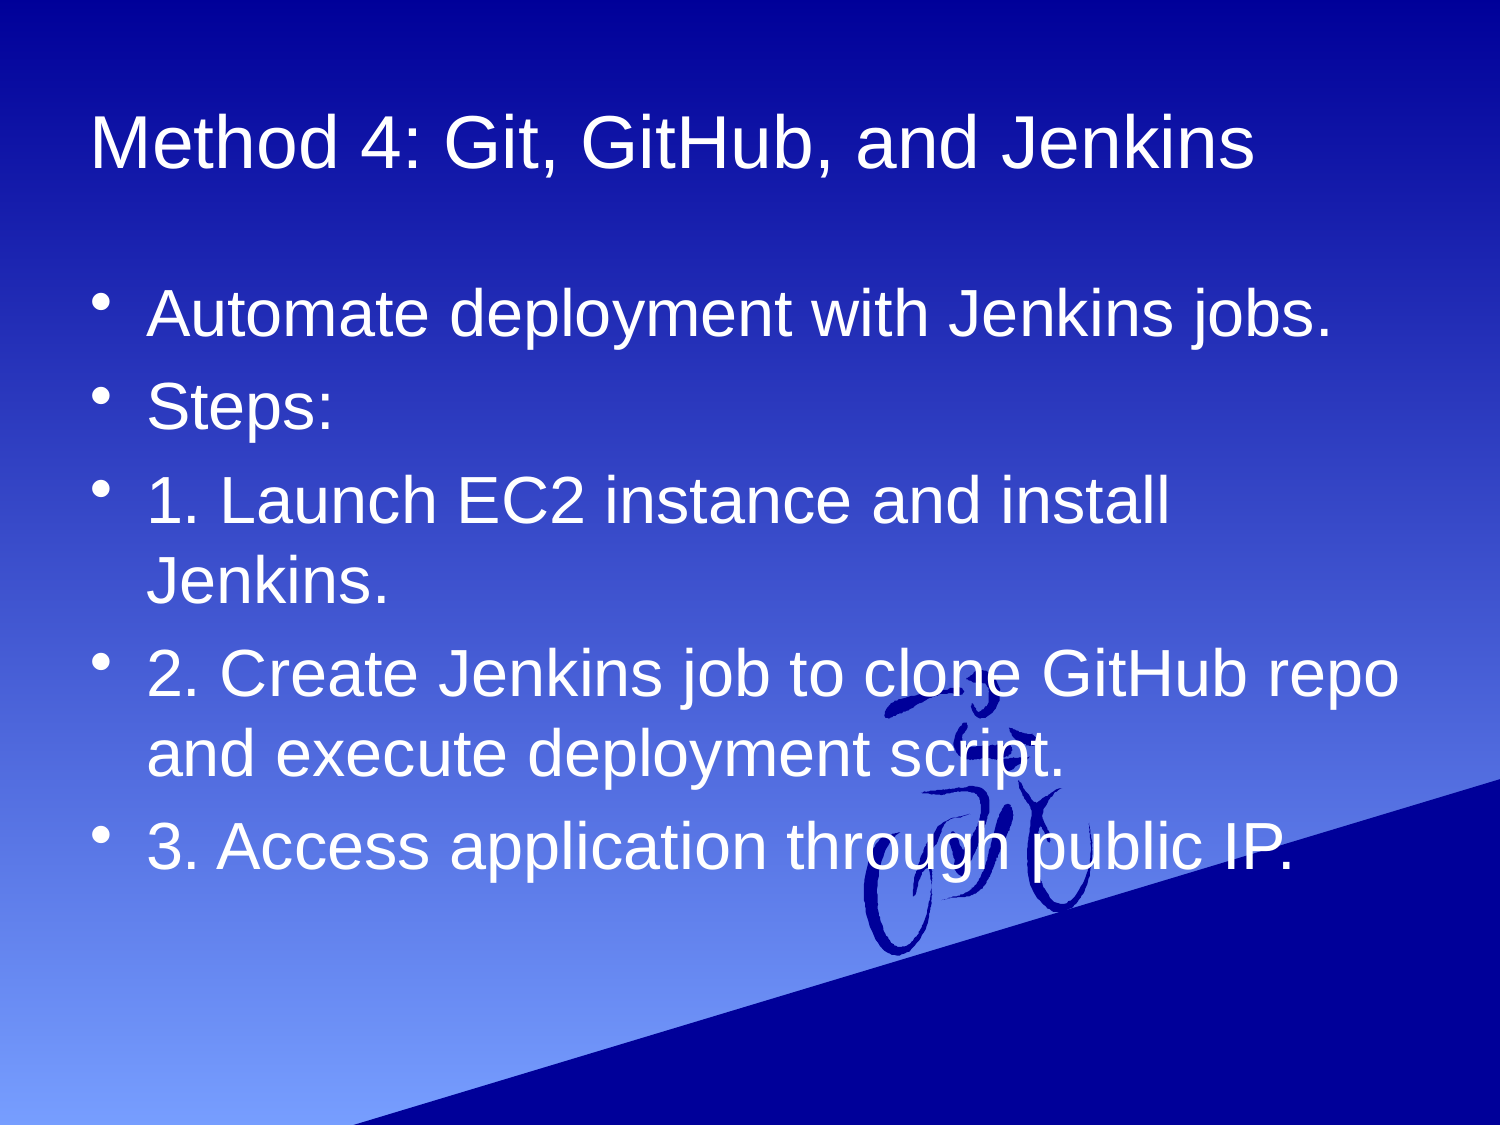

# Method 4: Git, GitHub, and Jenkins
Automate deployment with Jenkins jobs.
Steps:
1. Launch EC2 instance and install Jenkins.
2. Create Jenkins job to clone GitHub repo and execute deployment script.
3. Access application through public IP.